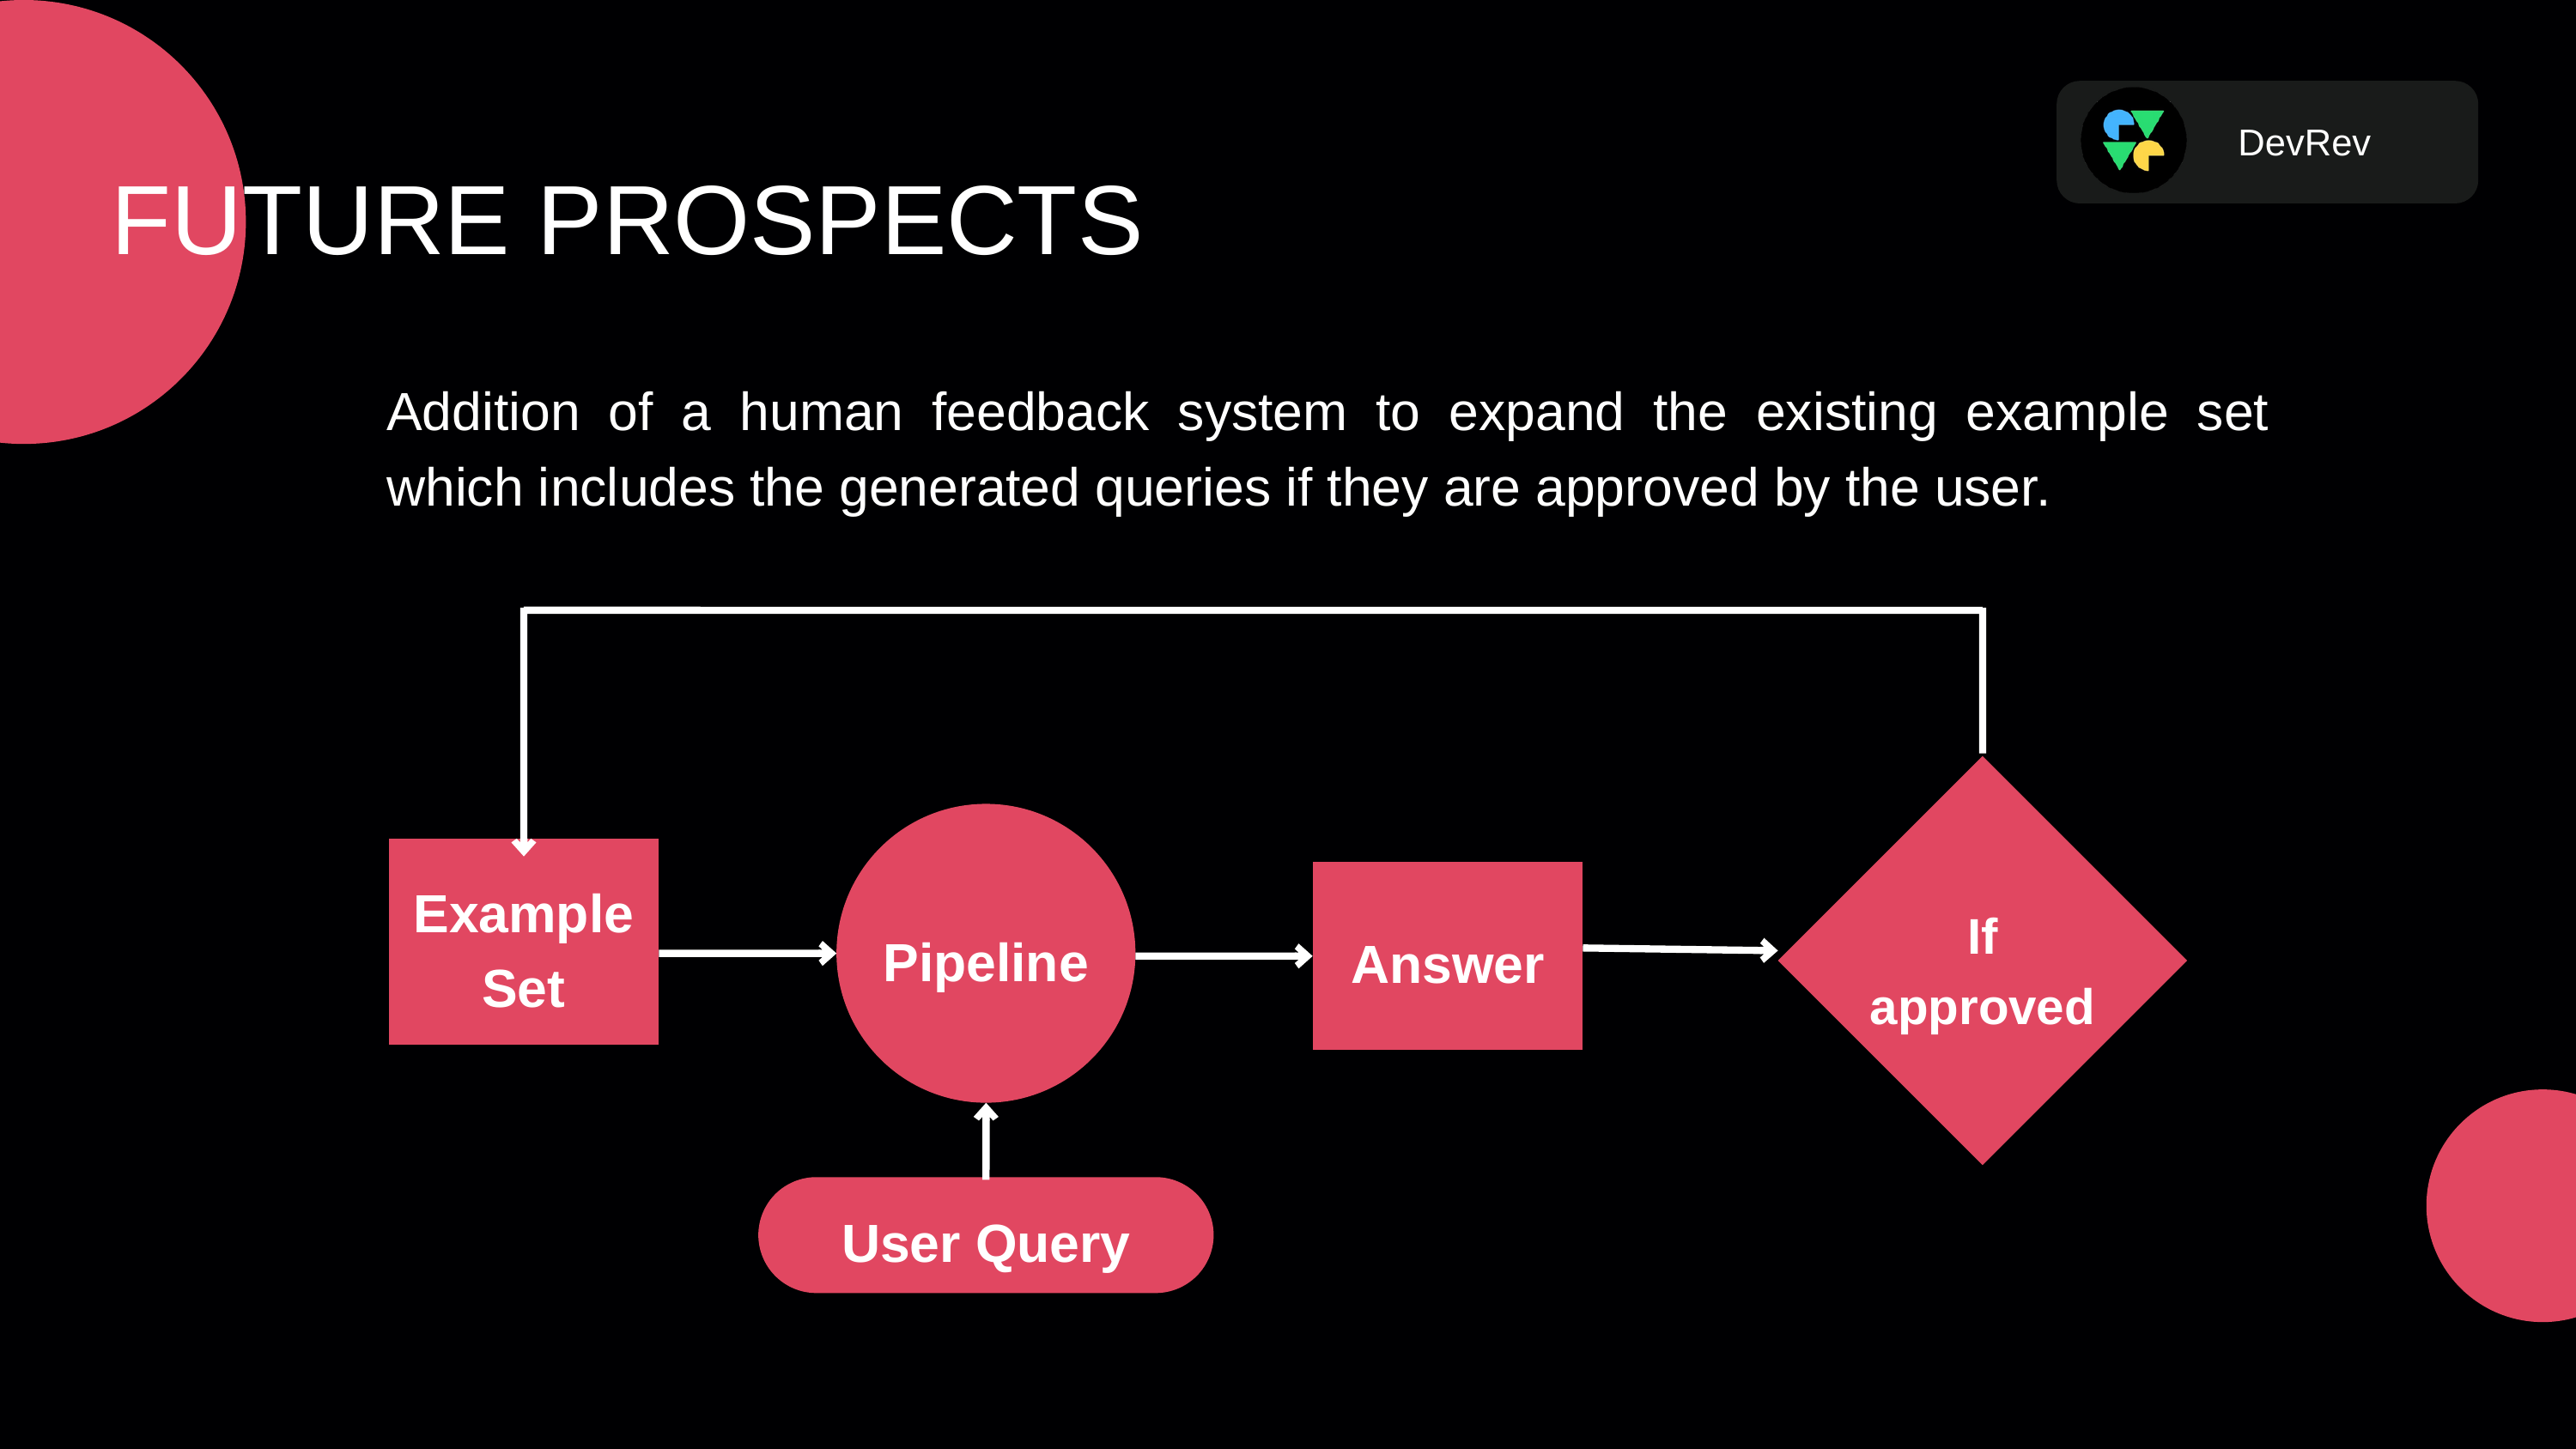

DevRev
FUTURE PROSPECTS
Addition of a human feedback system to expand the existing example set which includes the generated queries if they are approved by the user.

If approved

Pipeline

Example
Set

Answer

User Query